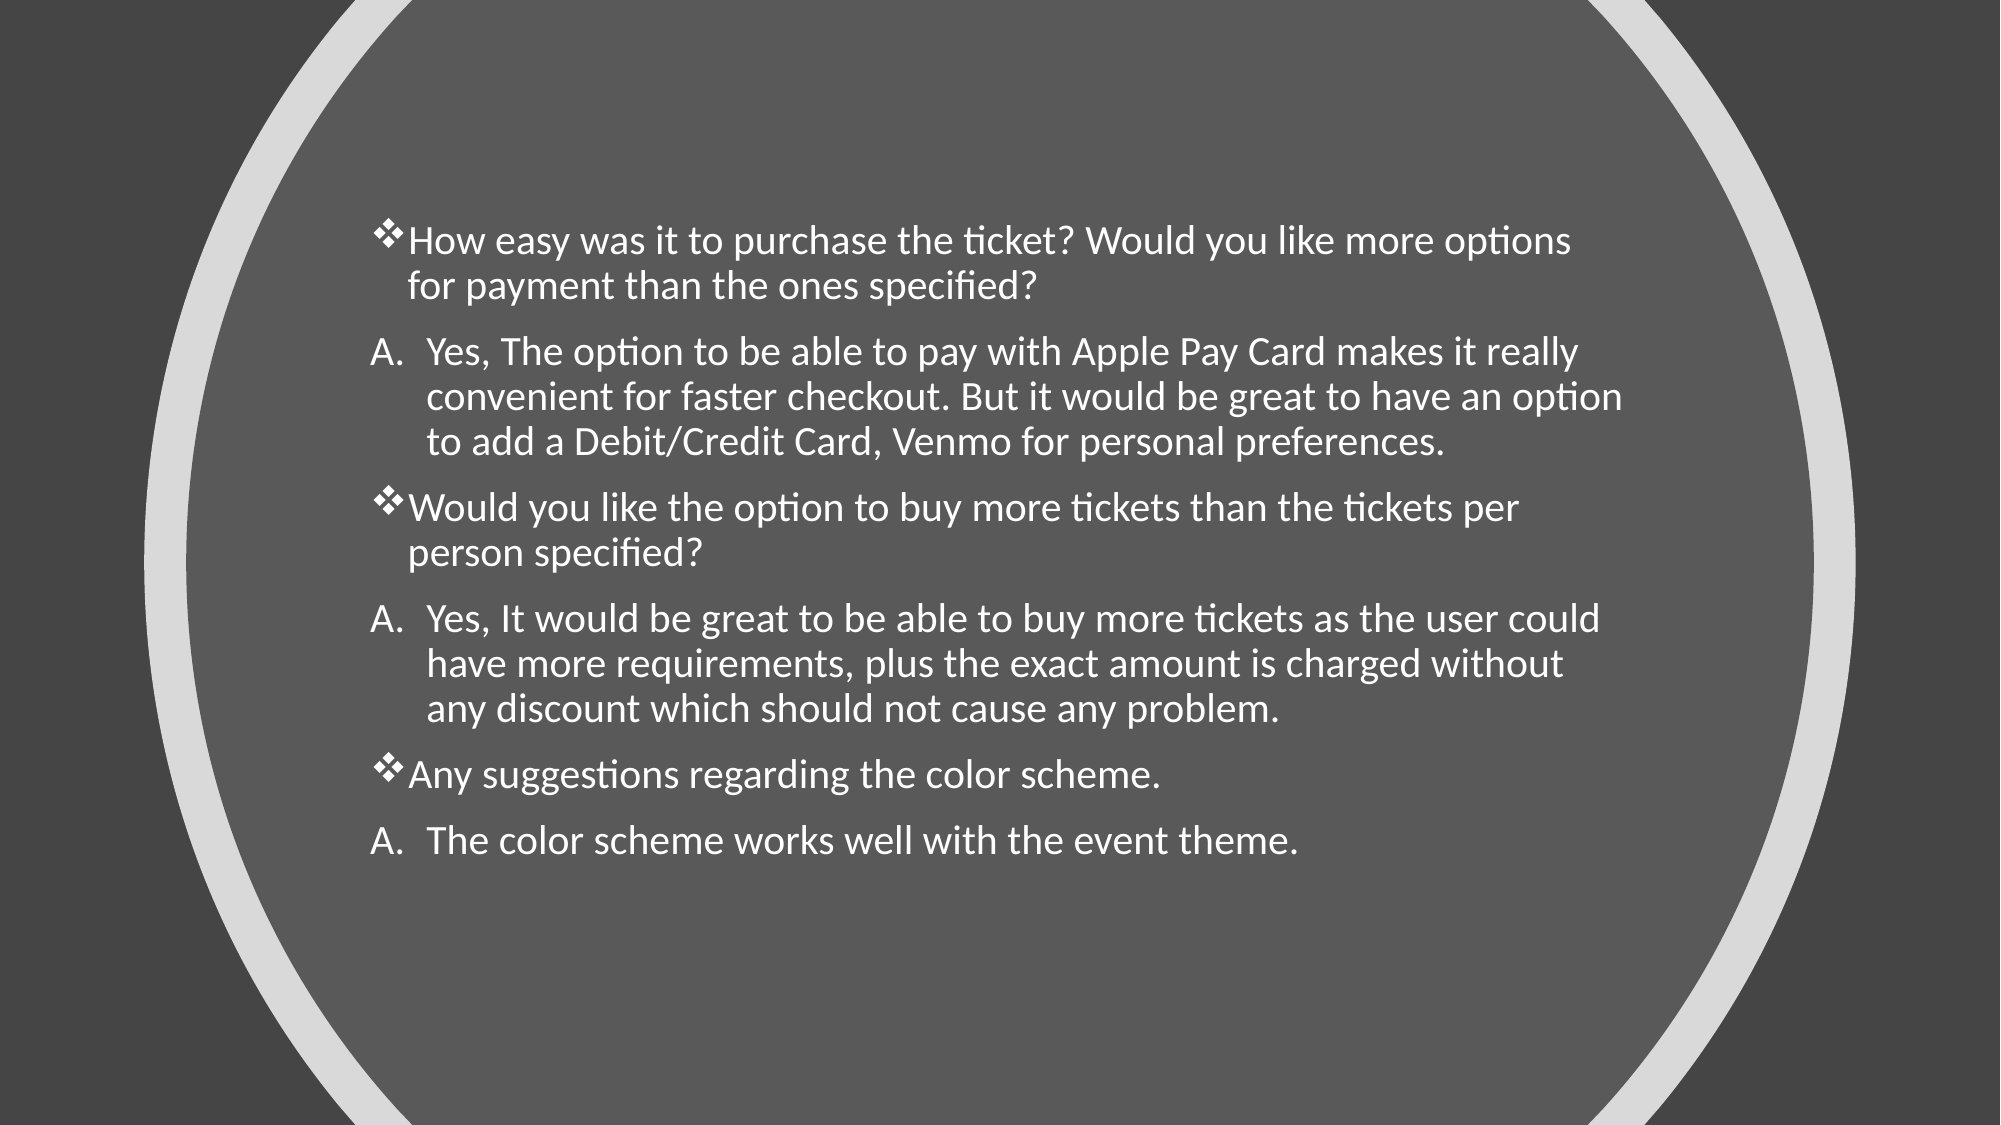

How easy was it to purchase the ticket? Would you like more options for payment than the ones specified?
Yes, The option to be able to pay with Apple Pay Card makes it really convenient for faster checkout. But it would be great to have an option to add a Debit/Credit Card, Venmo for personal preferences.
Would you like the option to buy more tickets than the tickets per person specified?
Yes, It would be great to be able to buy more tickets as the user could have more requirements, plus the exact amount is charged without any discount which should not cause any problem.
Any suggestions regarding the color scheme.
The color scheme works well with the event theme.